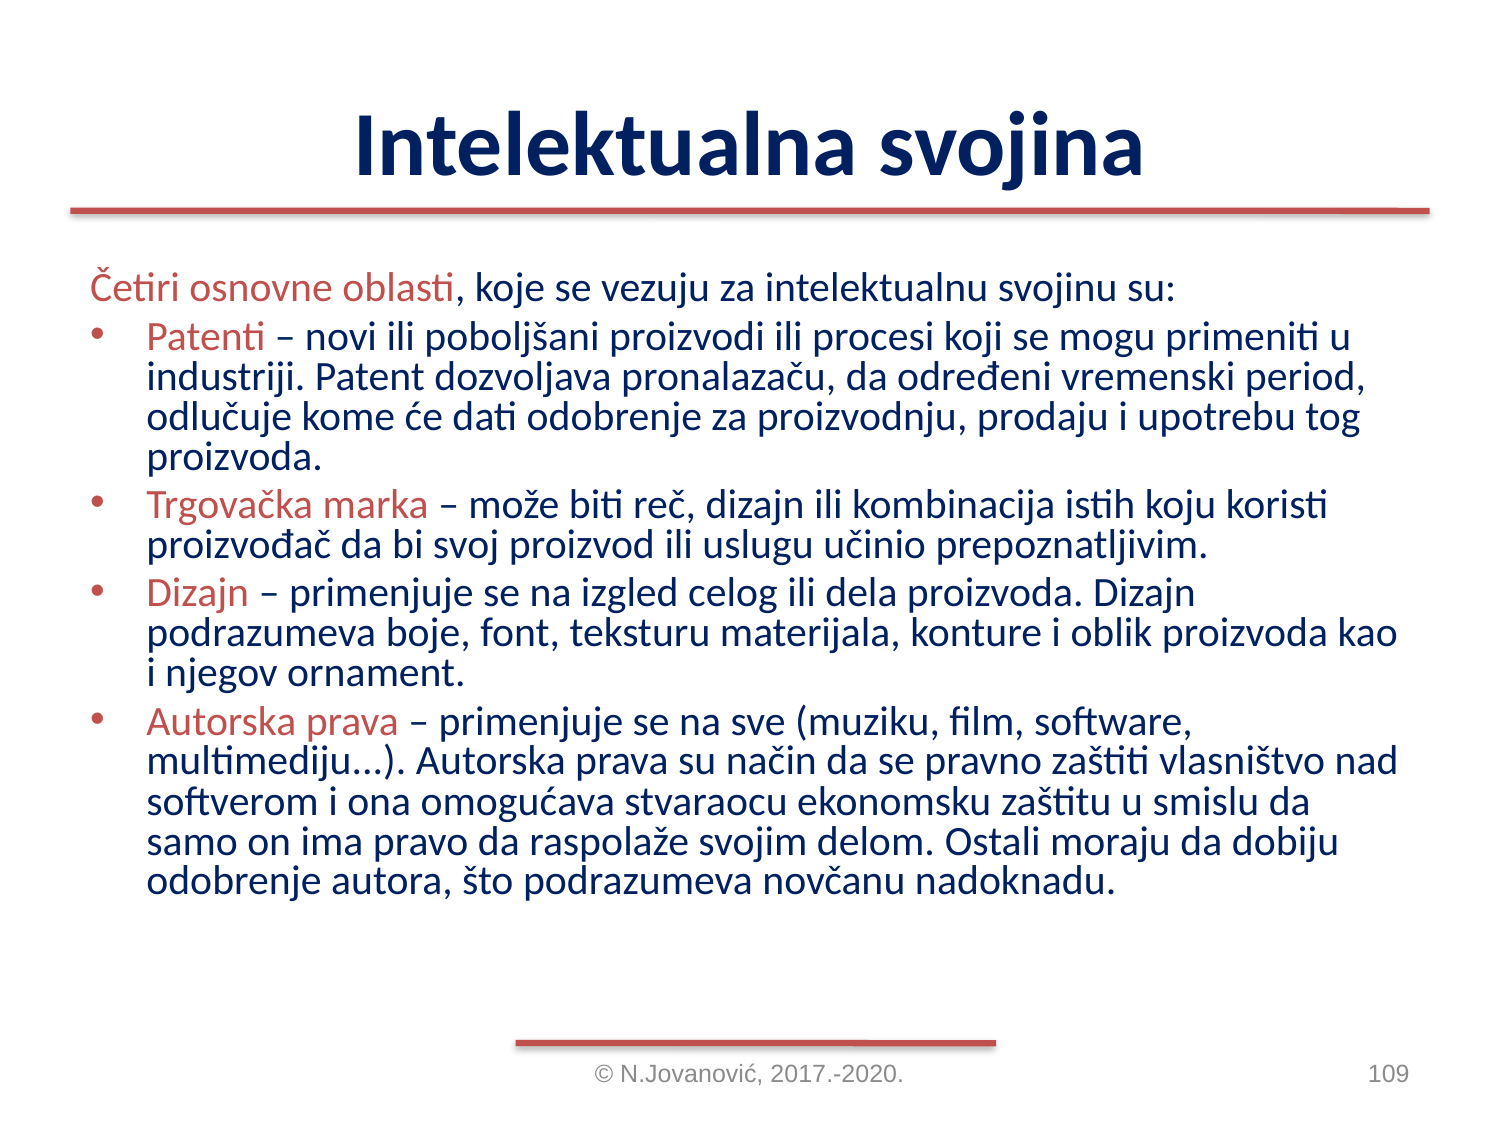

# Intelektualna svojina
Četiri osnovne oblasti, koje se vezuju za intelektualnu svojinu su:
Patenti – novi ili poboljšani proizvodi ili procesi koji se mogu primeniti u industriji. Patent dozvoljava pronalazaču, da određeni vremenski period, odlučuje kome će dati odobrenje za proizvodnju, prodaju i upotrebu tog proizvoda.
Trgovačka marka – može biti reč, dizajn ili kombinacija istih koju koristi proizvođač da bi svoj proizvod ili uslugu učinio prepoznatljivim.
Dizajn – primenjuje se na izgled celog ili dela proizvoda. Dizajn podrazumeva boje, font, teksturu materijala, konture i oblik proizvoda kao i njegov ornament.
Autorska prava – primenjuje se na sve (muziku, film, software, multimediju...). Autorska prava su način da se pravno zaštiti vlasništvo nad softverom i ona omogućava stvaraocu ekonomsku zaštitu u smislu da samo on ima pravo da raspolaže svojim delom. Ostali moraju da dobiju odobrenje autora, što podrazumeva novčanu nadoknadu.

© N.Jovanović, 2017.-2020.
109